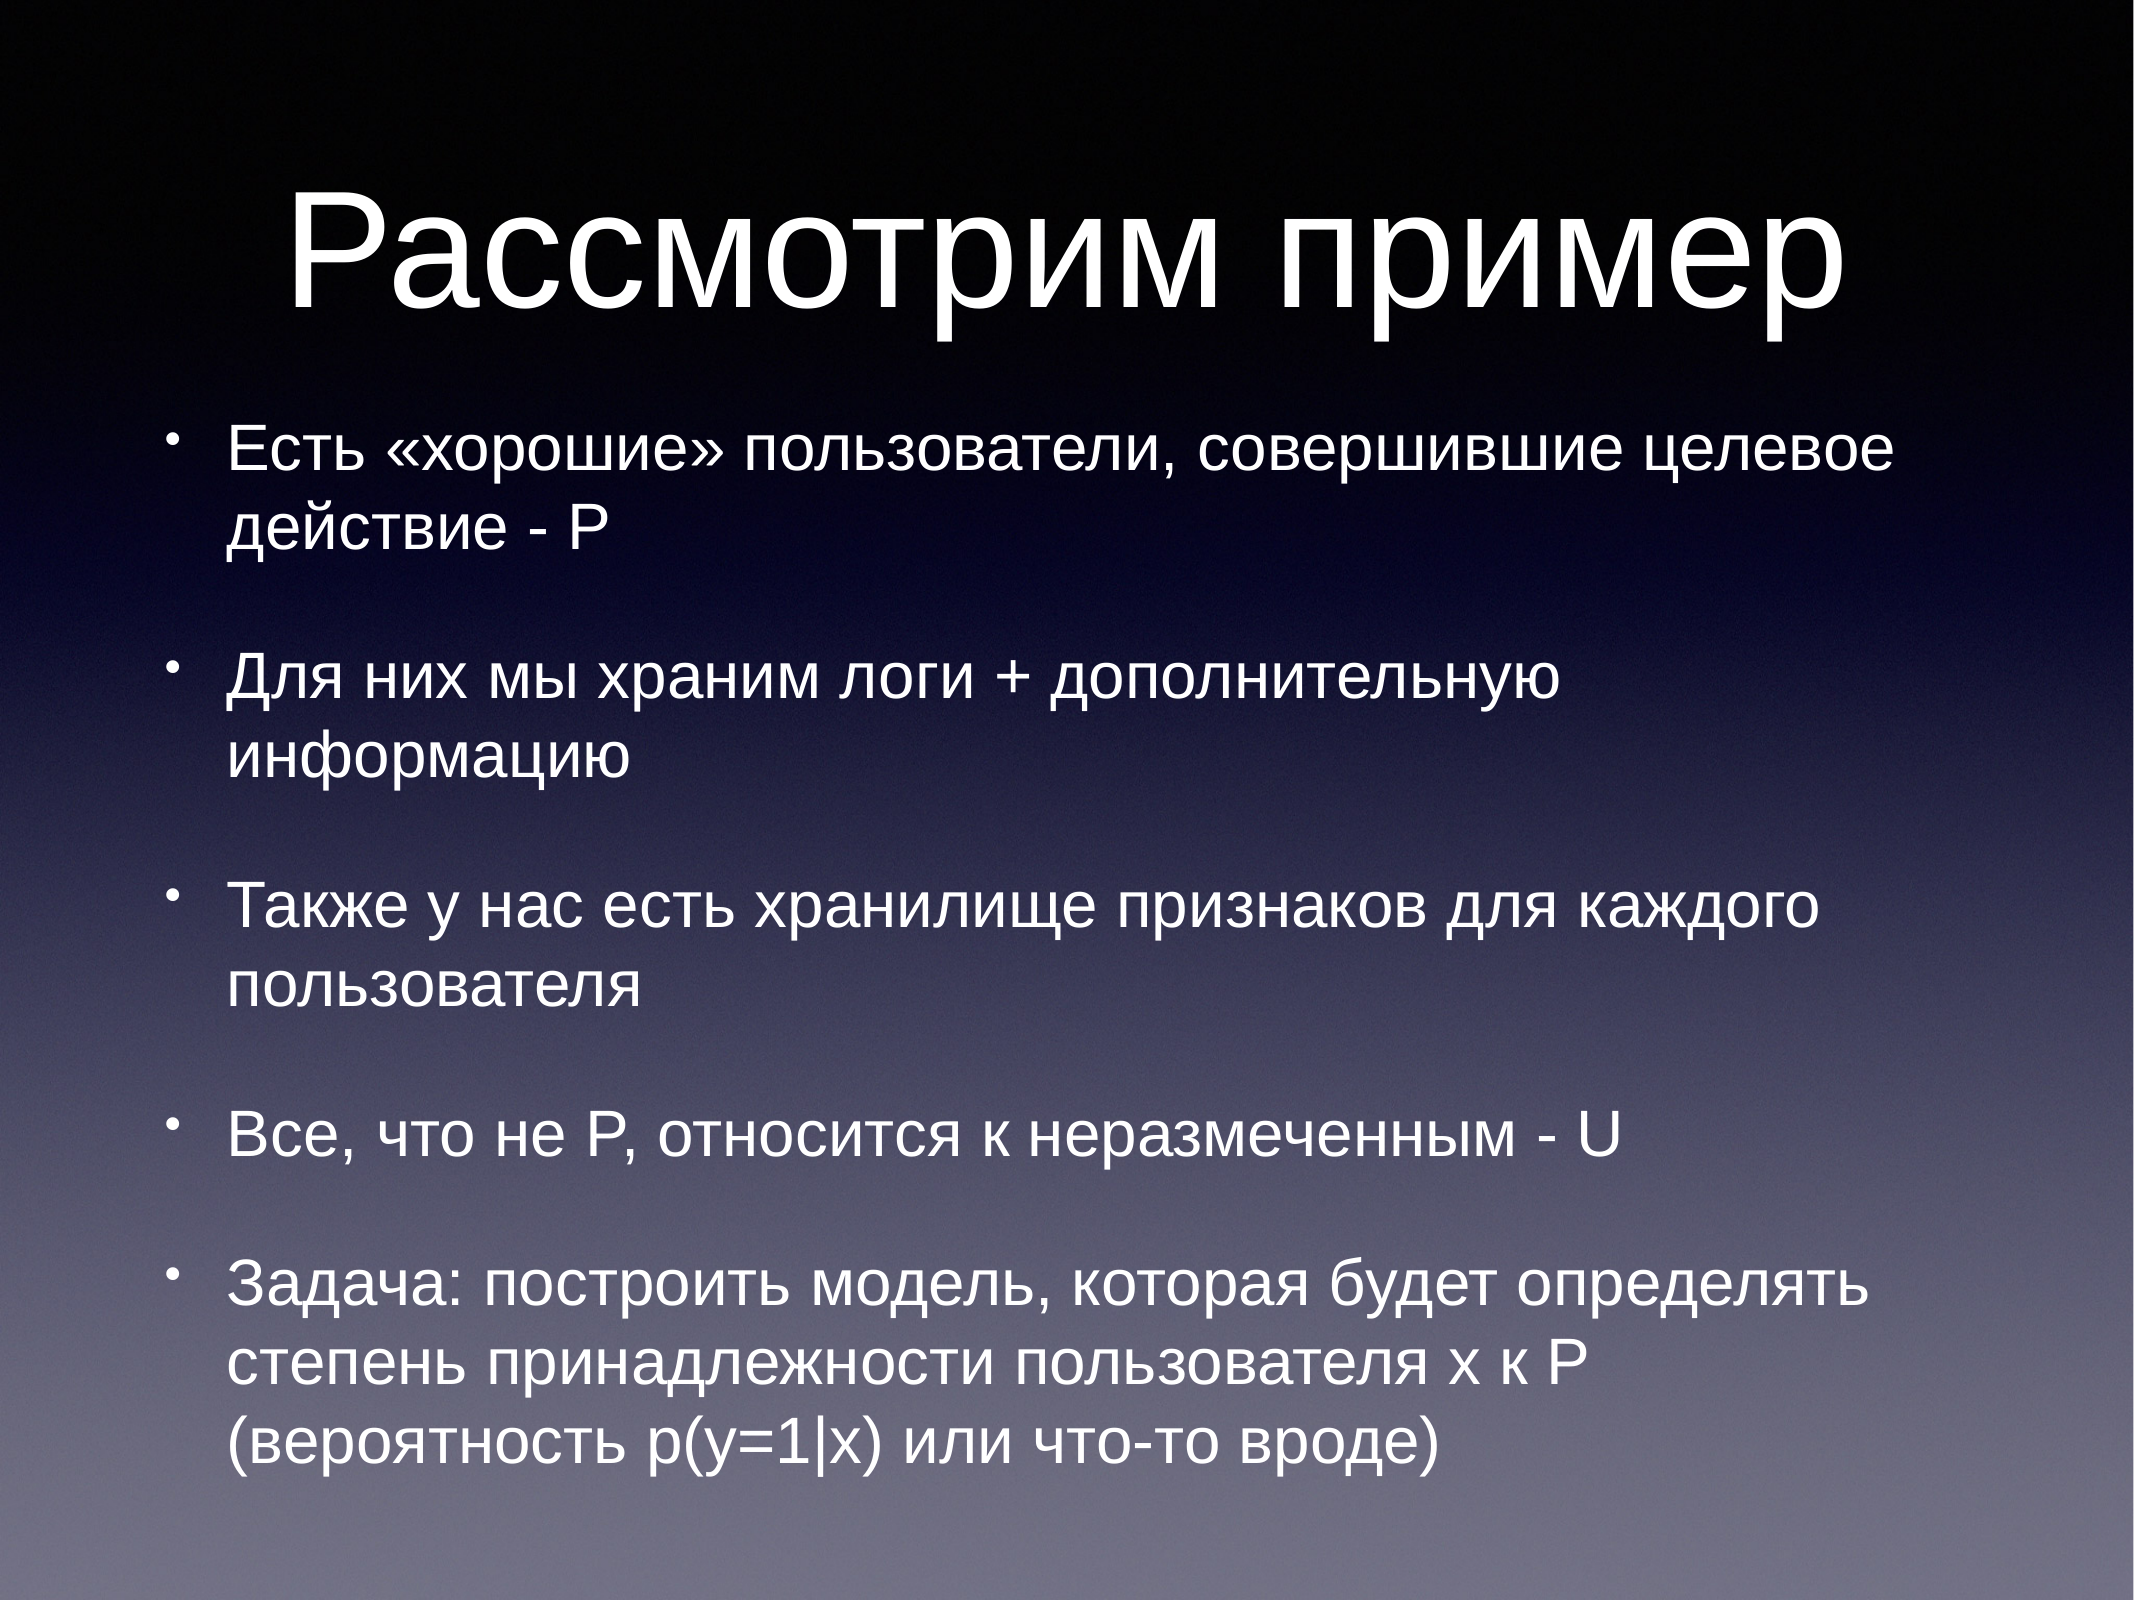

# Рассмотрим пример
Есть «хорошие» пользователи, совершившие целевое действие - P
Для них мы храним логи + дополнительную информацию
Также у нас есть хранилище признаков для каждого пользователя
Все, что не P, относится к неразмеченным - U
Задача: построить модель, которая будет определять степень принадлежности пользователя x к P (вероятность p(y=1|x) или что-то вроде)